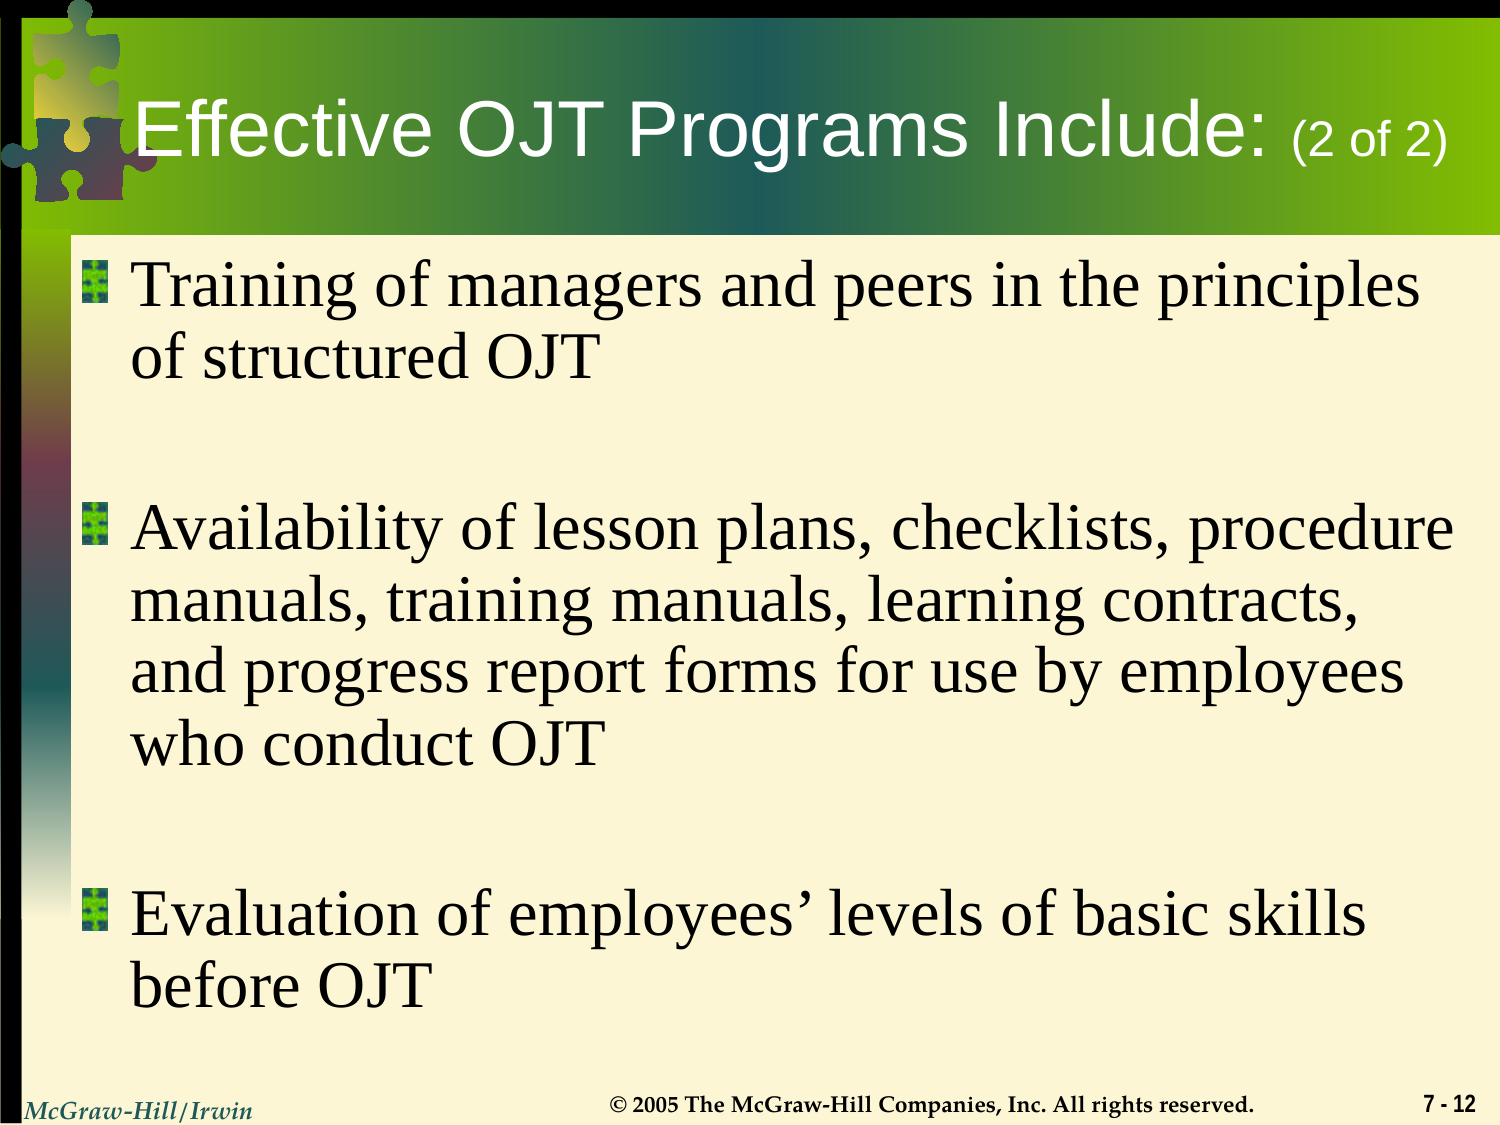

# Effective OJT Programs Include: (2 of 2)
Training of managers and peers in the principles of structured OJT

Availability of lesson plans, checklists, procedure manuals, training manuals, learning contracts, and progress report forms for use by employees who conduct OJT

Evaluation of employees’ levels of basic skills before OJT